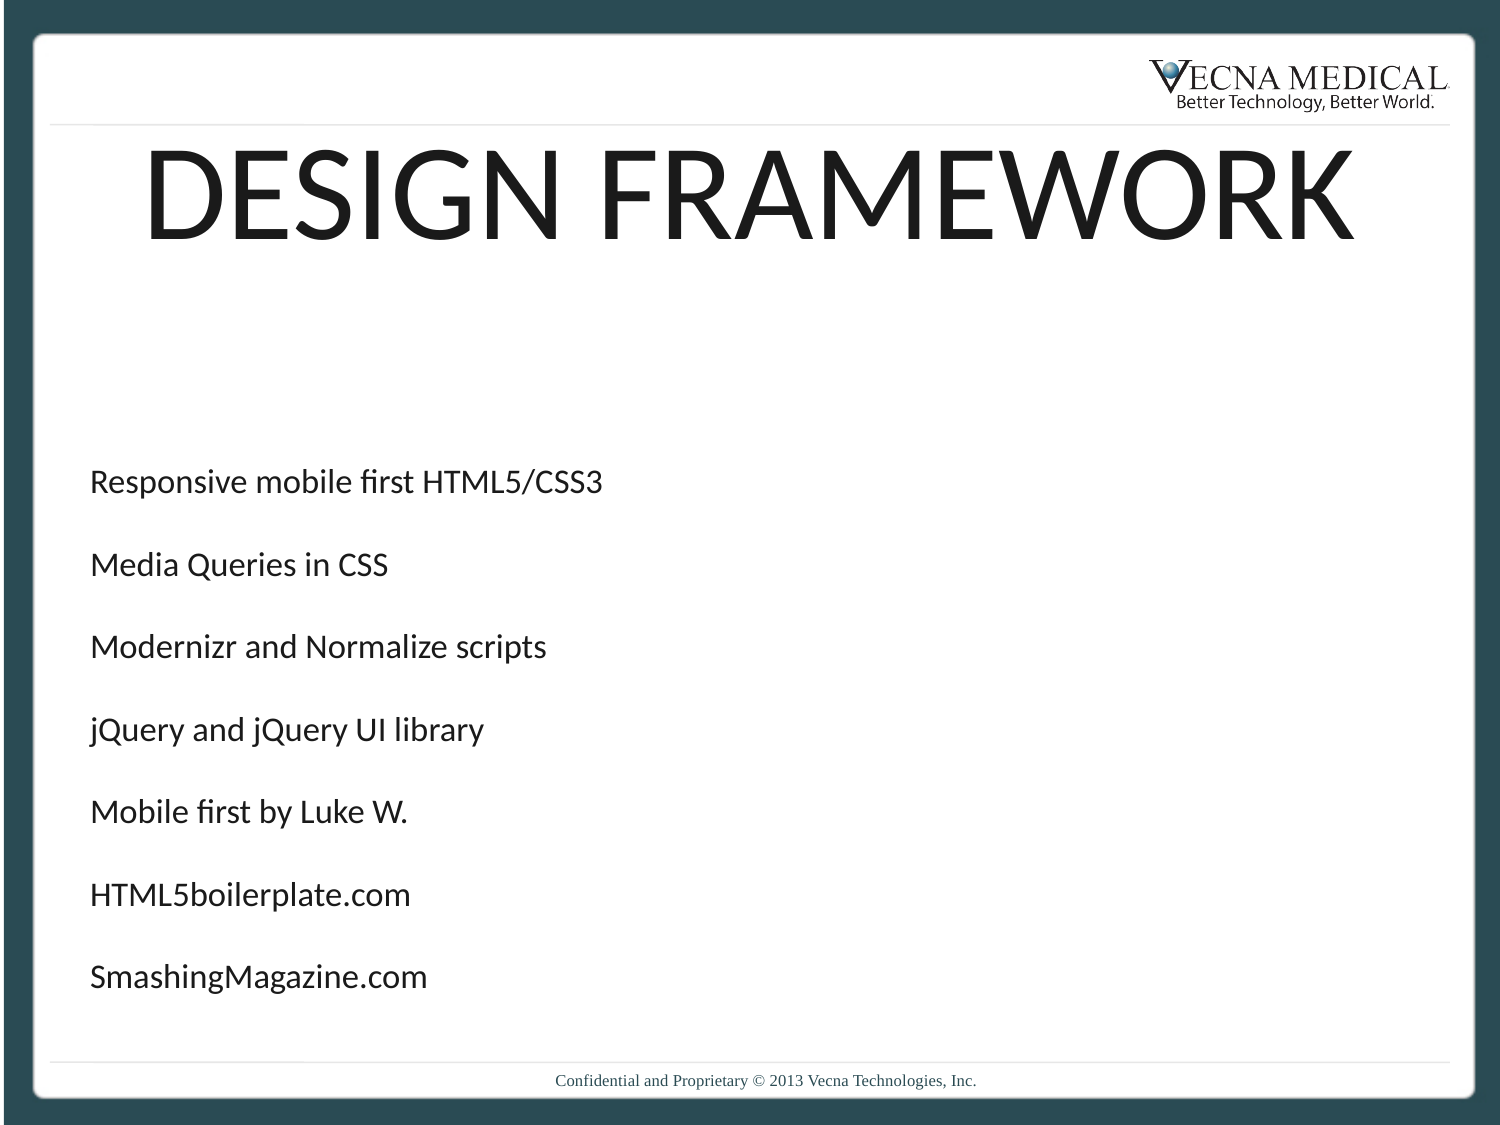

# DESIGN FRAMEWORK
Responsive mobile first HTML5/CSS3
Media Queries in CSS
Modernizr and Normalize scripts
jQuery and jQuery UI library
Mobile first by Luke W.
HTML5boilerplate.com
SmashingMagazine.com